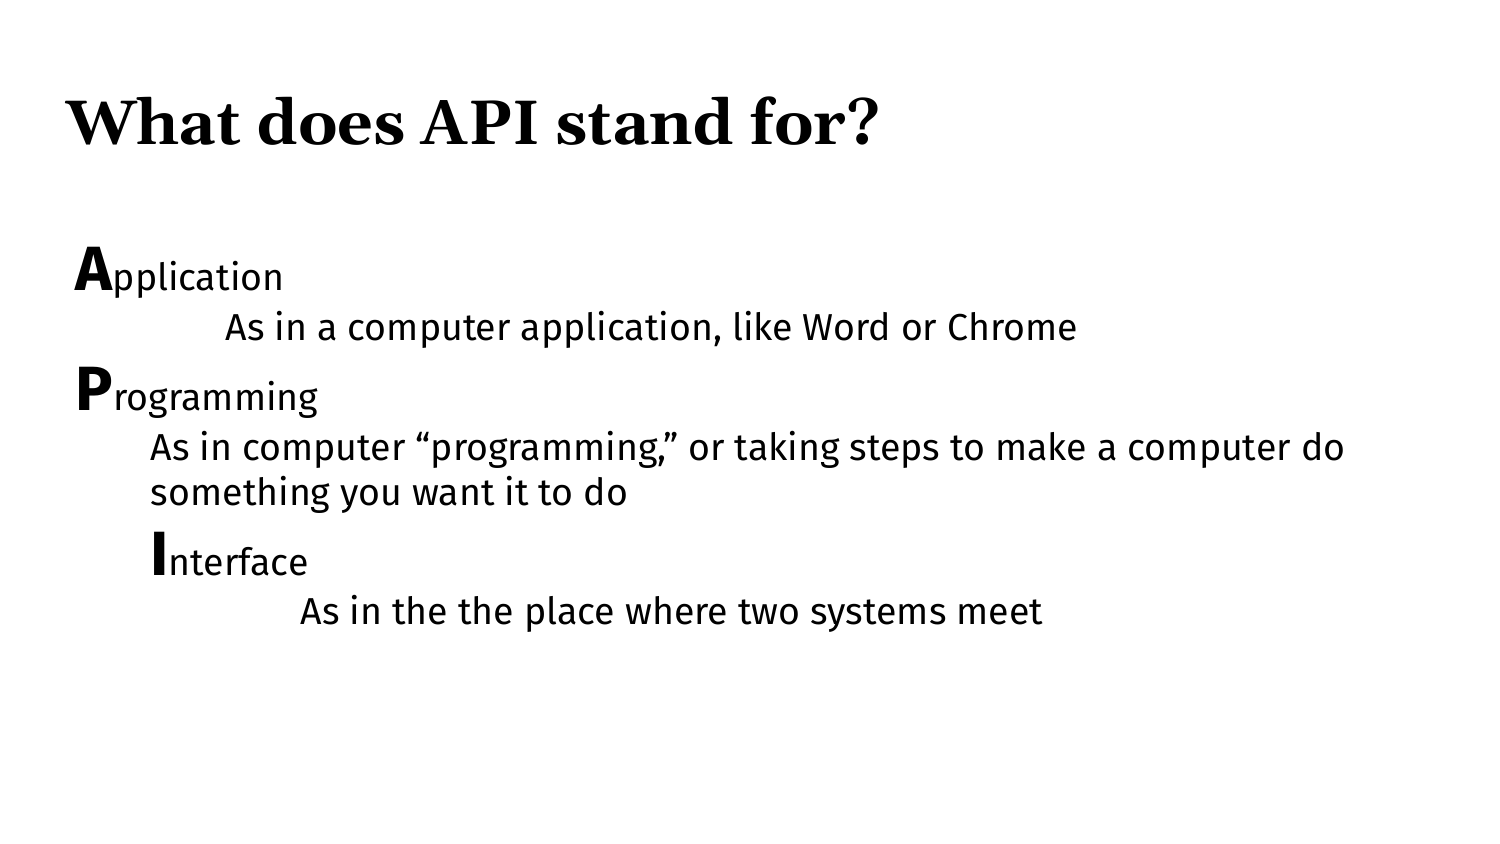

# What does API stand for?
Application
	As in a computer application, like Word or Chrome
Programming
As in computer “programming,” or taking steps to make a computer do something you want it to do
Interface
	As in the the place where two systems meet